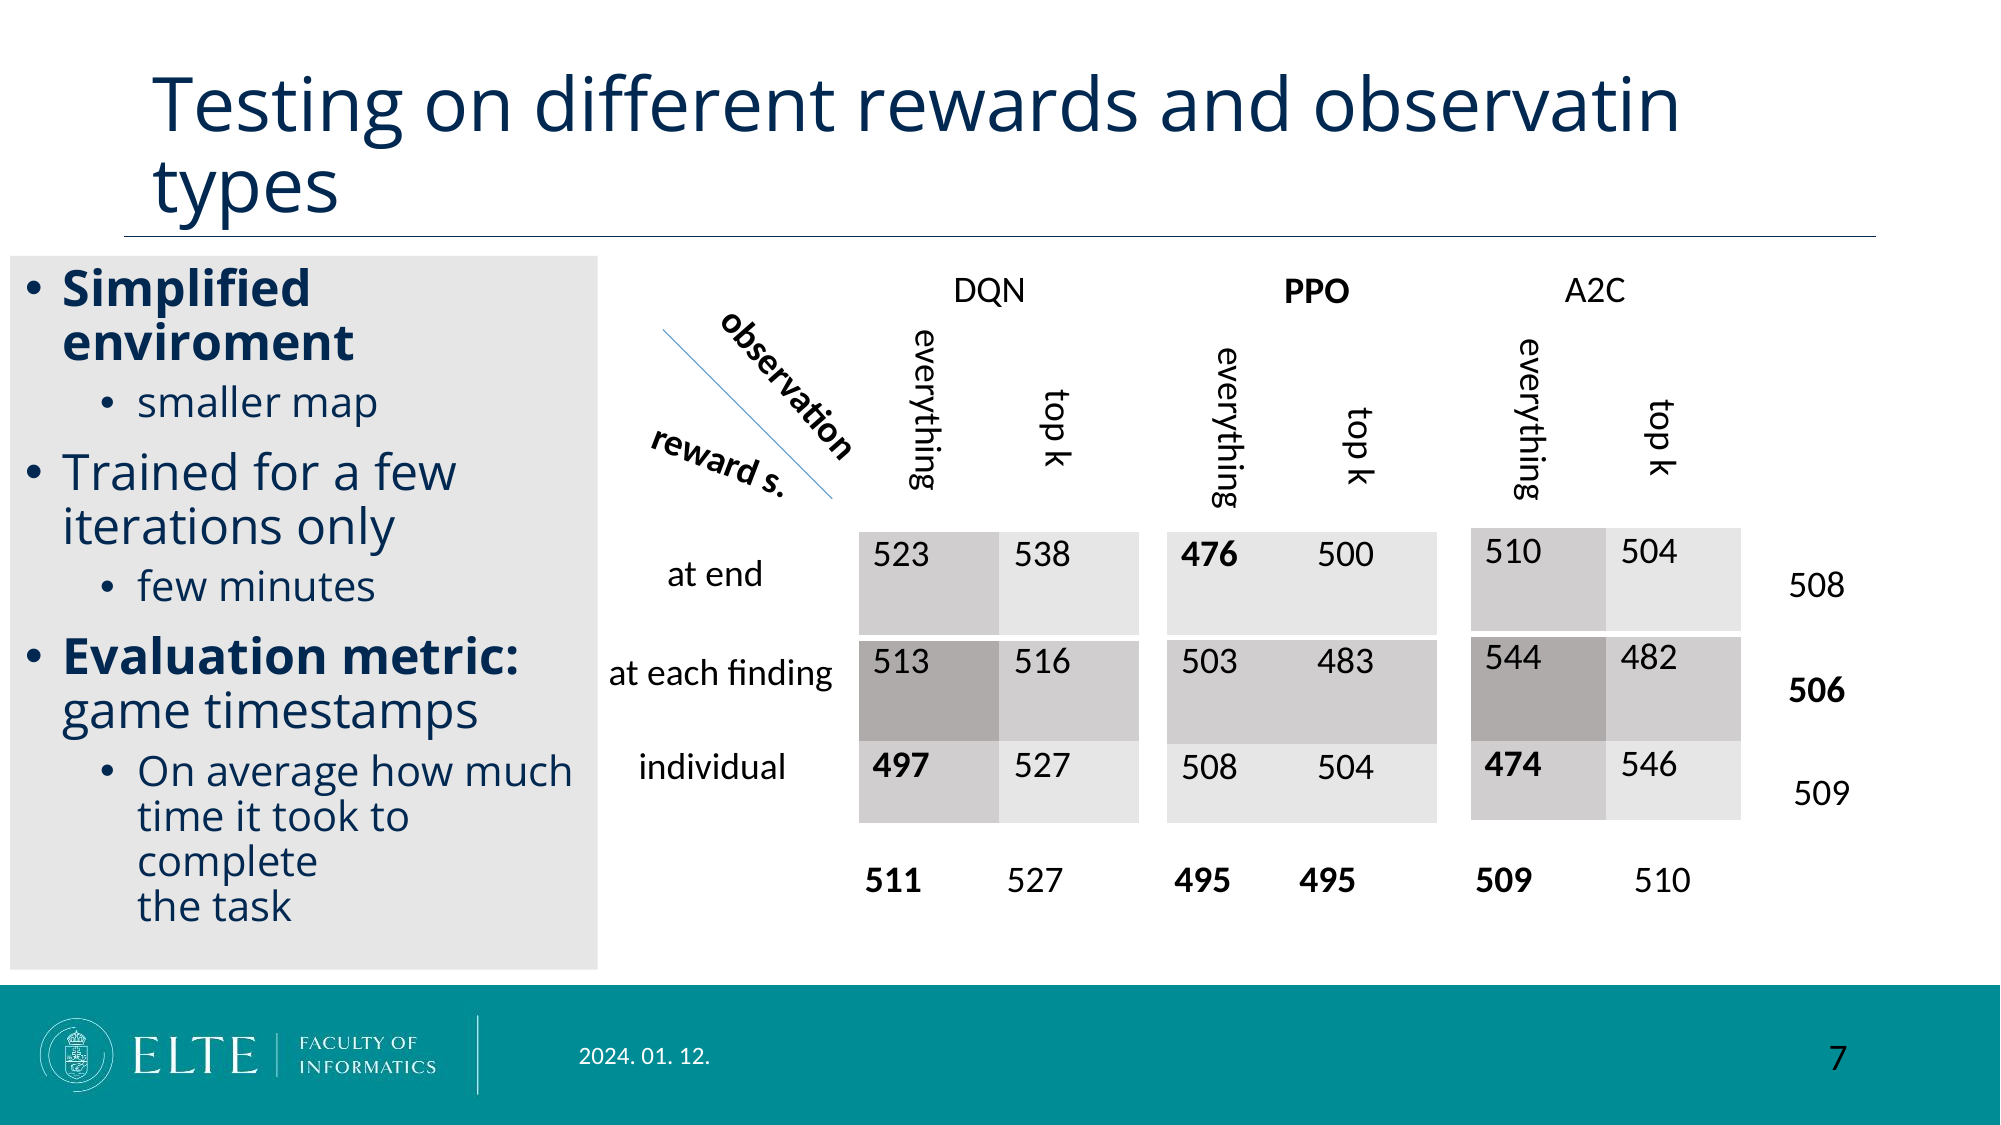

# Testing on different rewards and observatin types
Simplified enviroment
smaller map
Trained for a few iterations only
few minutes
Evaluation metric:
game timestamps
On average how much
time it took to complete
the task
DQN
A2C
PPO
everything
everything
everything
observation
top k
top k
top k
reward s.
| 510 | 504 |
| --- | --- |
| 544 | 482 |
| 474 | 546 |
| 523 | 538 |
| --- | --- |
| 513 | 516 |
| 497 | 527 |
| 476 | 500 |
| --- | --- |
| 503 | 483 |
| 508 | 504 |
at end
508
at each finding
506
individual
509
 511          527             495        495              509            510
2024. 01. 12.
7